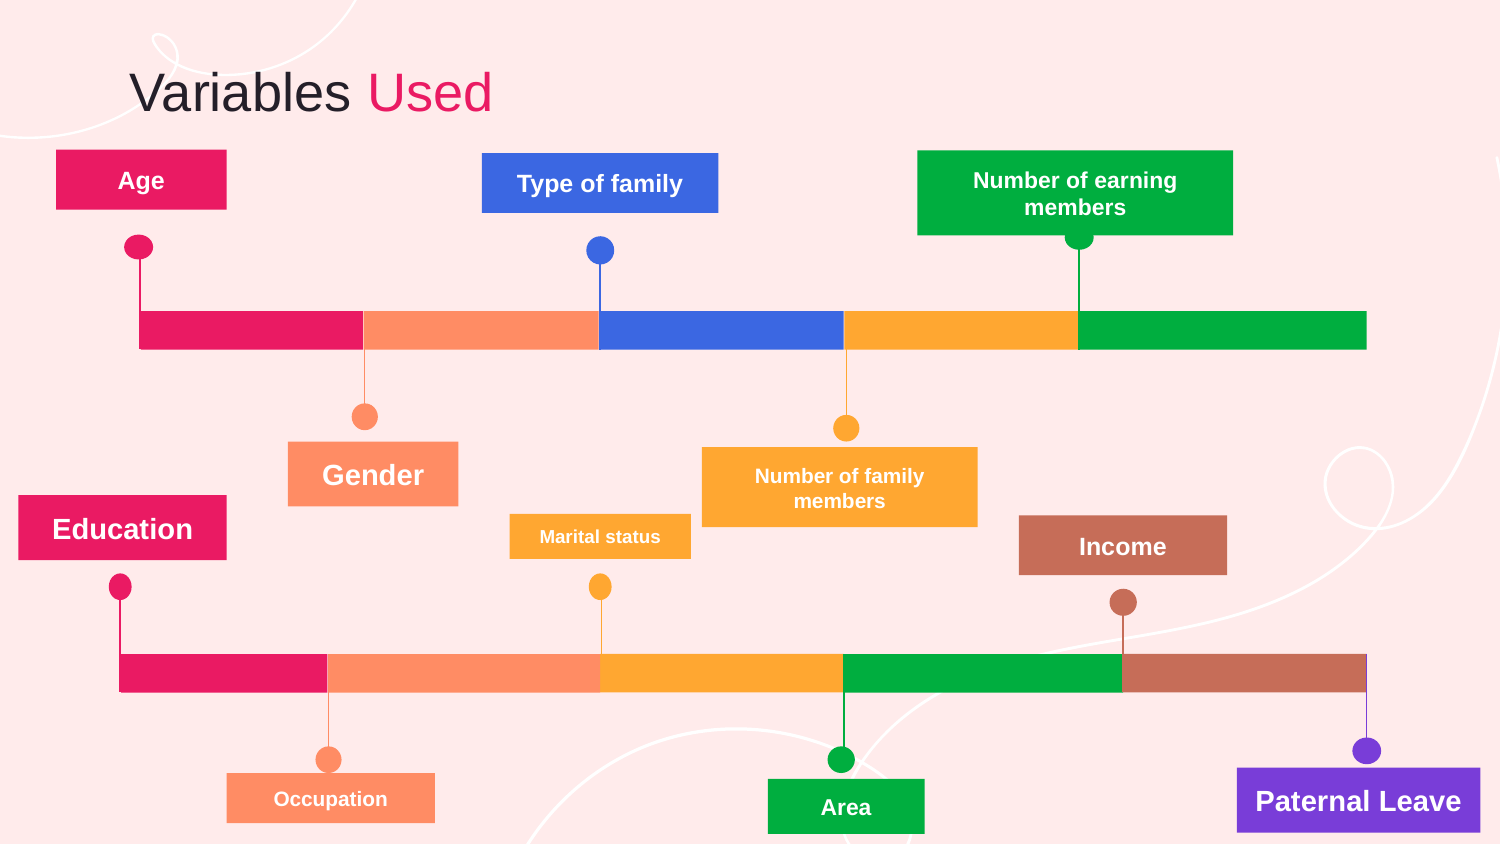

# Variables Used
Age
Number of earning members
Type of family

Gender
Number of family members
Education
Marital status
Income

Paternal Leave
Occupation
Area